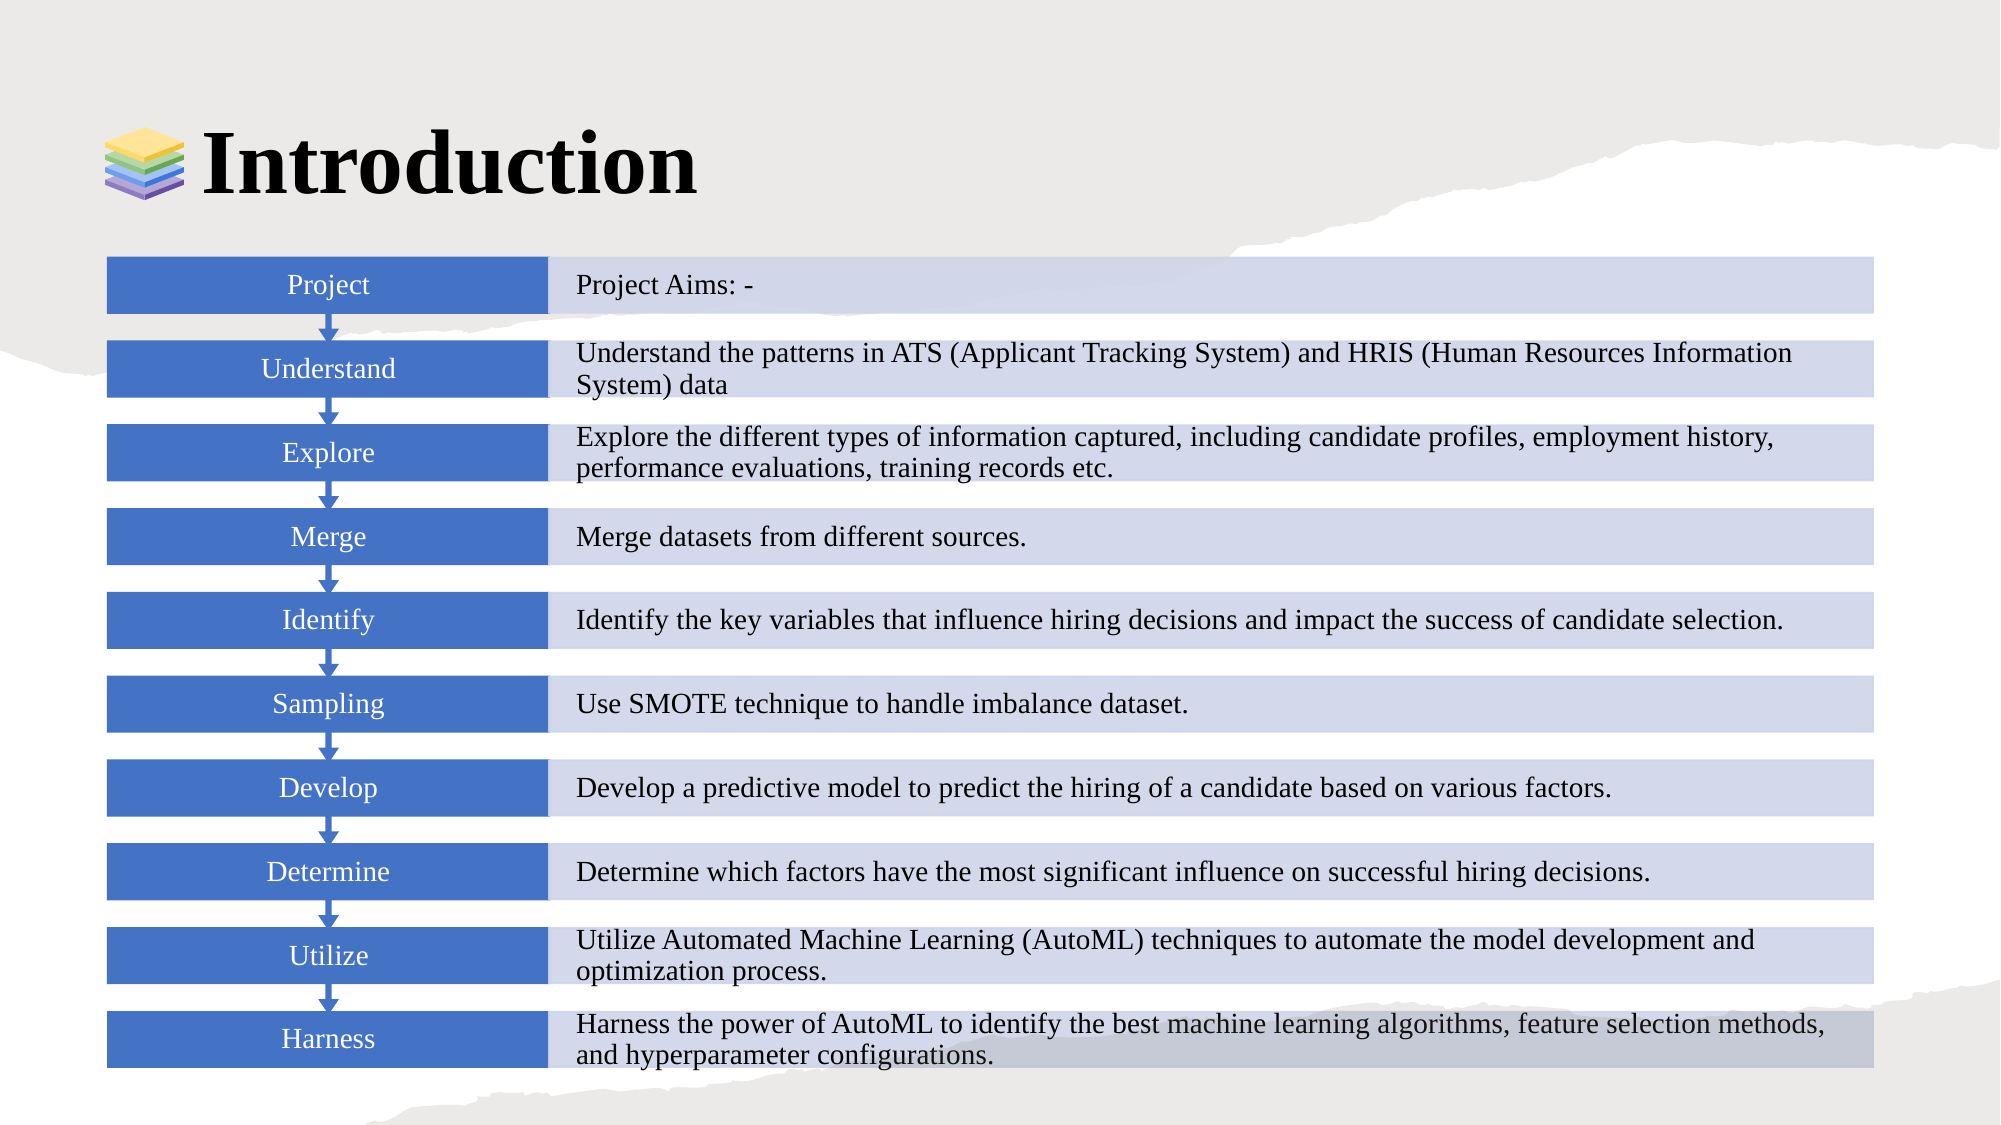

# Introduction

Harness
Harness the power of AutoML to identify the best machine learning algorithms, feature selection methods, and hyperparameter configurations.
Utilize
Utilize Automated Machine Learning (AutoML) techniques to automate the model development and optimization process.
Determine
Determine which factors have the most significant influence on successful hiring decisions.
Develop
Develop a predictive model to predict the hiring of a candidate based on various factors.
Sampling
Use SMOTE technique to handle imbalance dataset.
Identify
Identify the key variables that influence hiring decisions and impact the success of candidate selection.
Merge
Merge datasets from different sources.
Explore
Explore the different types of information captured, including candidate profiles, employment history, performance evaluations, training records etc.
Understand
Understand the patterns in ATS (Applicant Tracking System) and HRIS (Human Resources Information System) data
Project
Project Aims: -